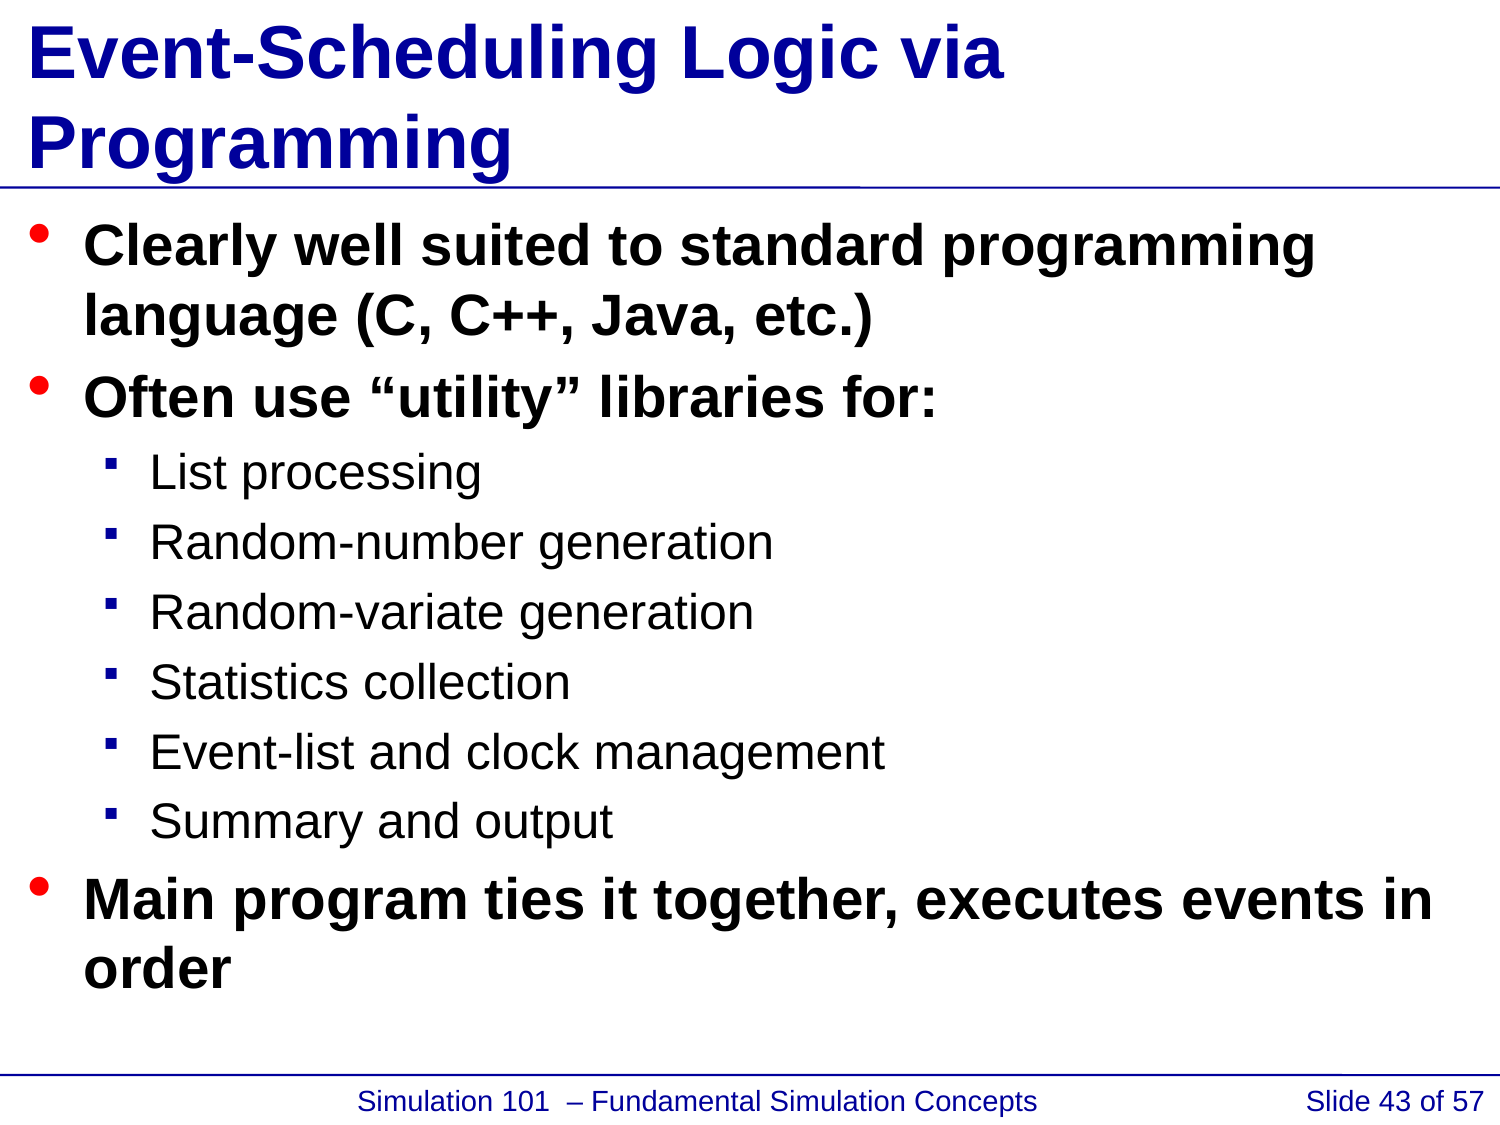

# Event-Scheduling Logic via Programming
Clearly well suited to standard programming language (C, C++, Java, etc.)
Often use “utility” libraries for:
List processing
Random-number generation
Random-variate generation
Statistics collection
Event-list and clock management
Summary and output
Main program ties it together, executes events in order

 Simulation 101  – Fundamental Simulation Concepts
Slide 43 of 57